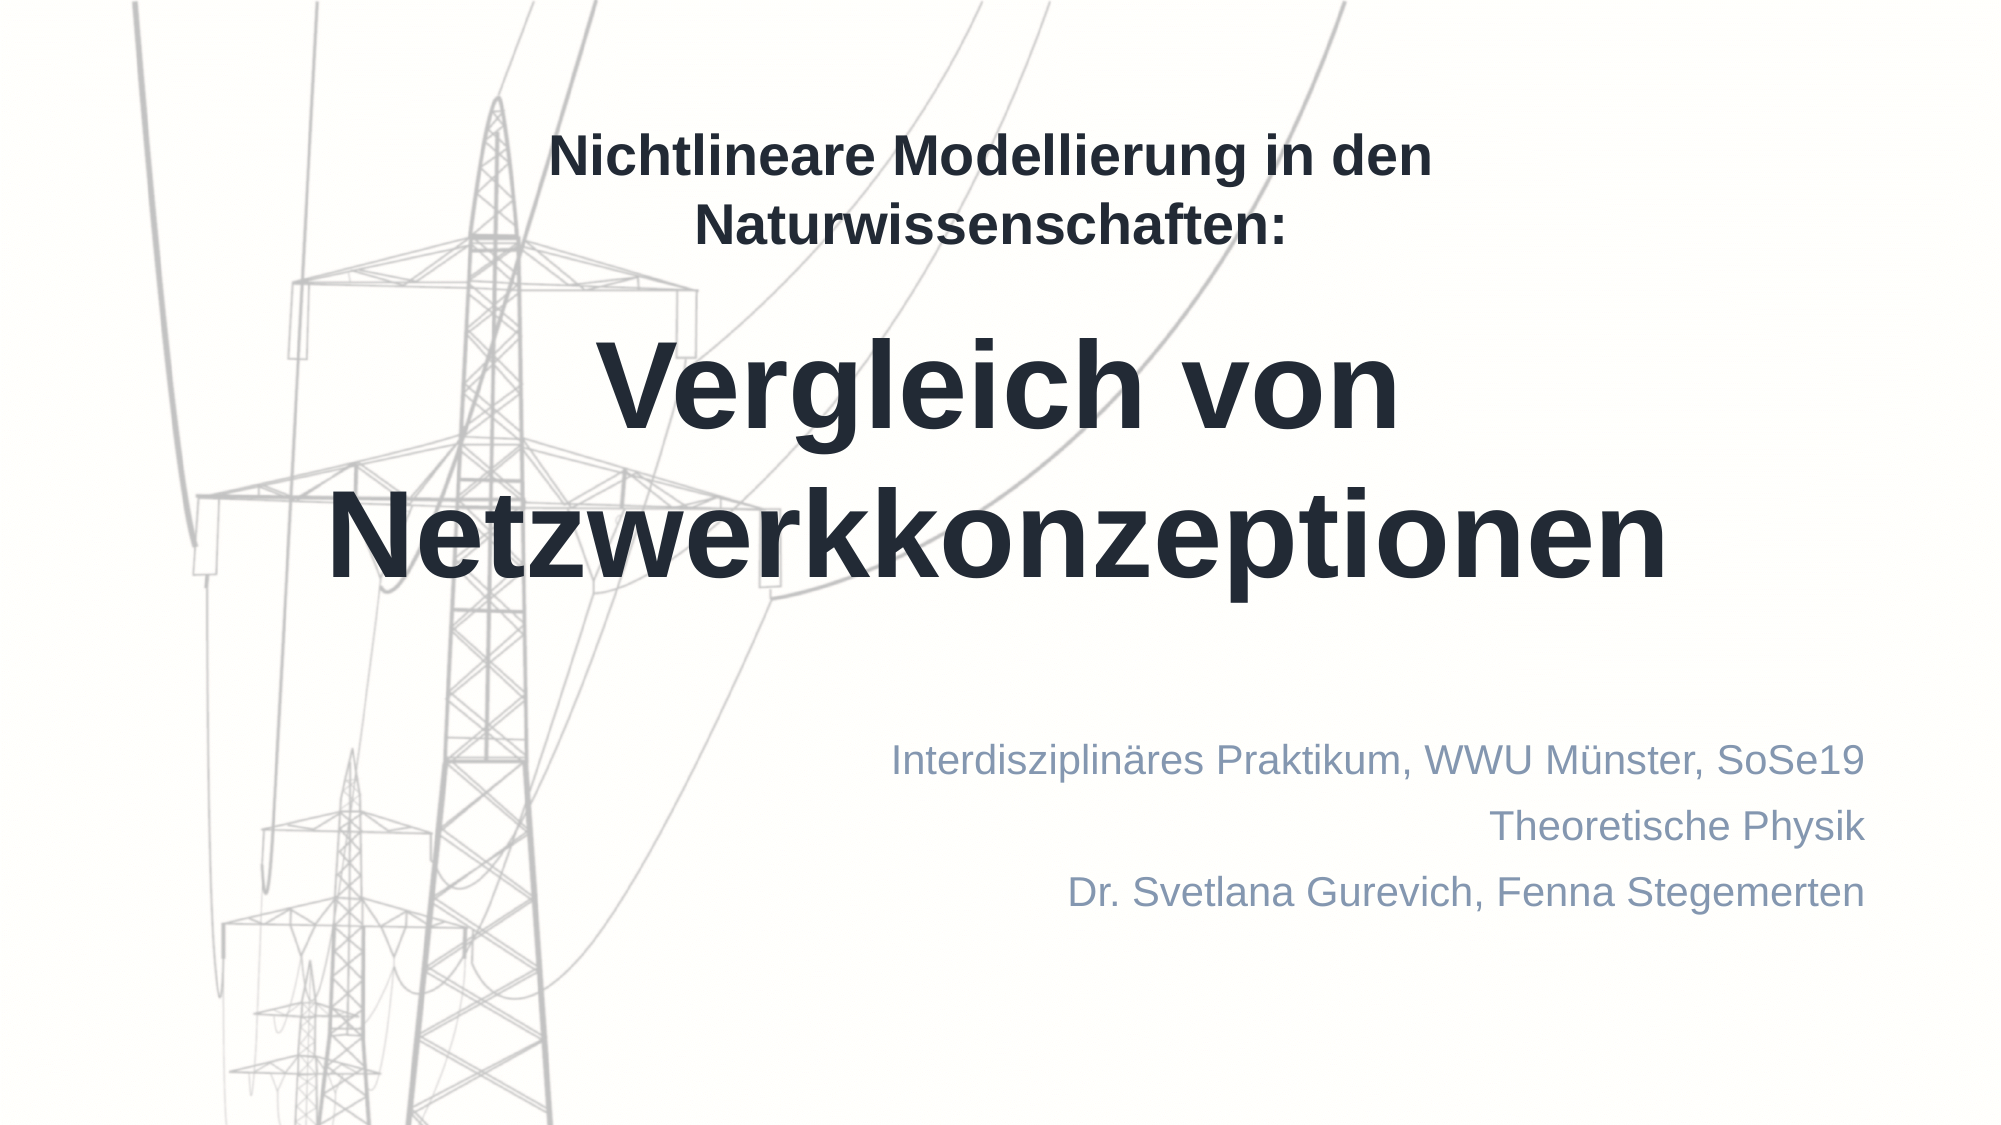

# Nichtlineare Modellierung in den Naturwissenschaften: Vergleich von Netzwerkkonzeptionen
Interdisziplinäres Praktikum, WWU Münster, SoSe19
Theoretische Physik
Dr. Svetlana Gurevich, Fenna Stegemerten